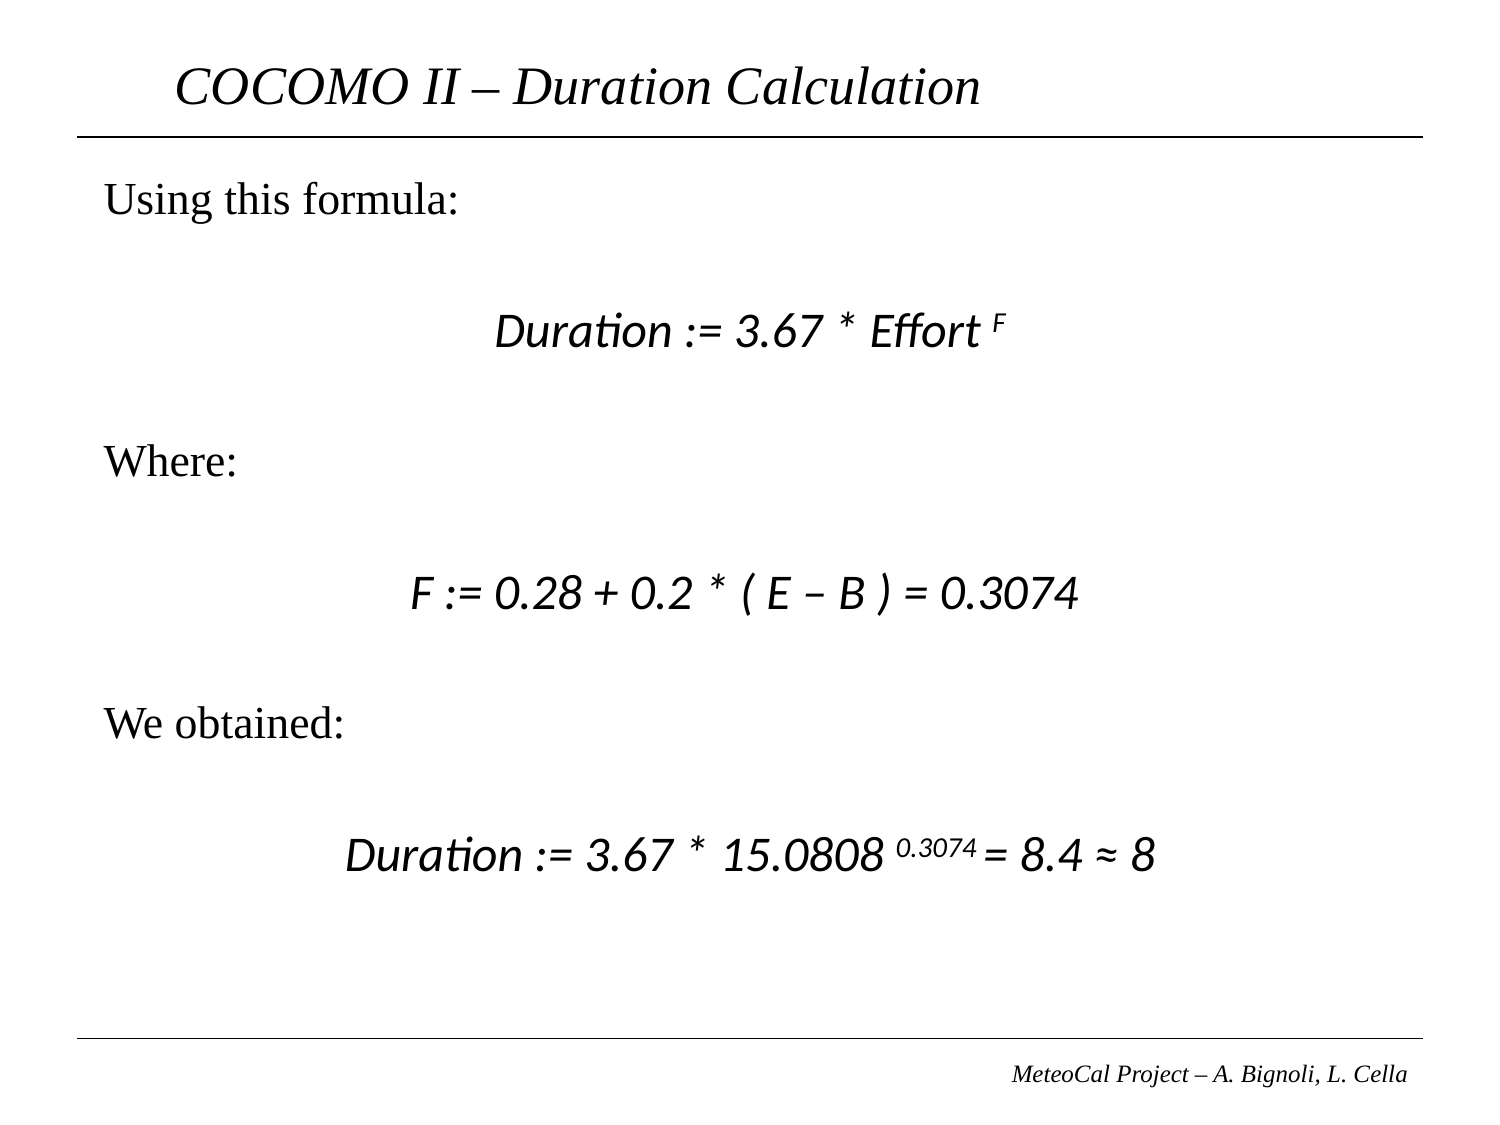

# COCOMO II – Duration Calculation
Using this formula:

Duration := 3.67 * Effort F

Where:

F := 0.28 + 0.2 * ( E – B ) = 0.3074

We obtained:

Duration := 3.67 * 15.0808 0.3074 = 8.4 ≈ 8

MeteoCal Project – A. Bignoli, L. Cella